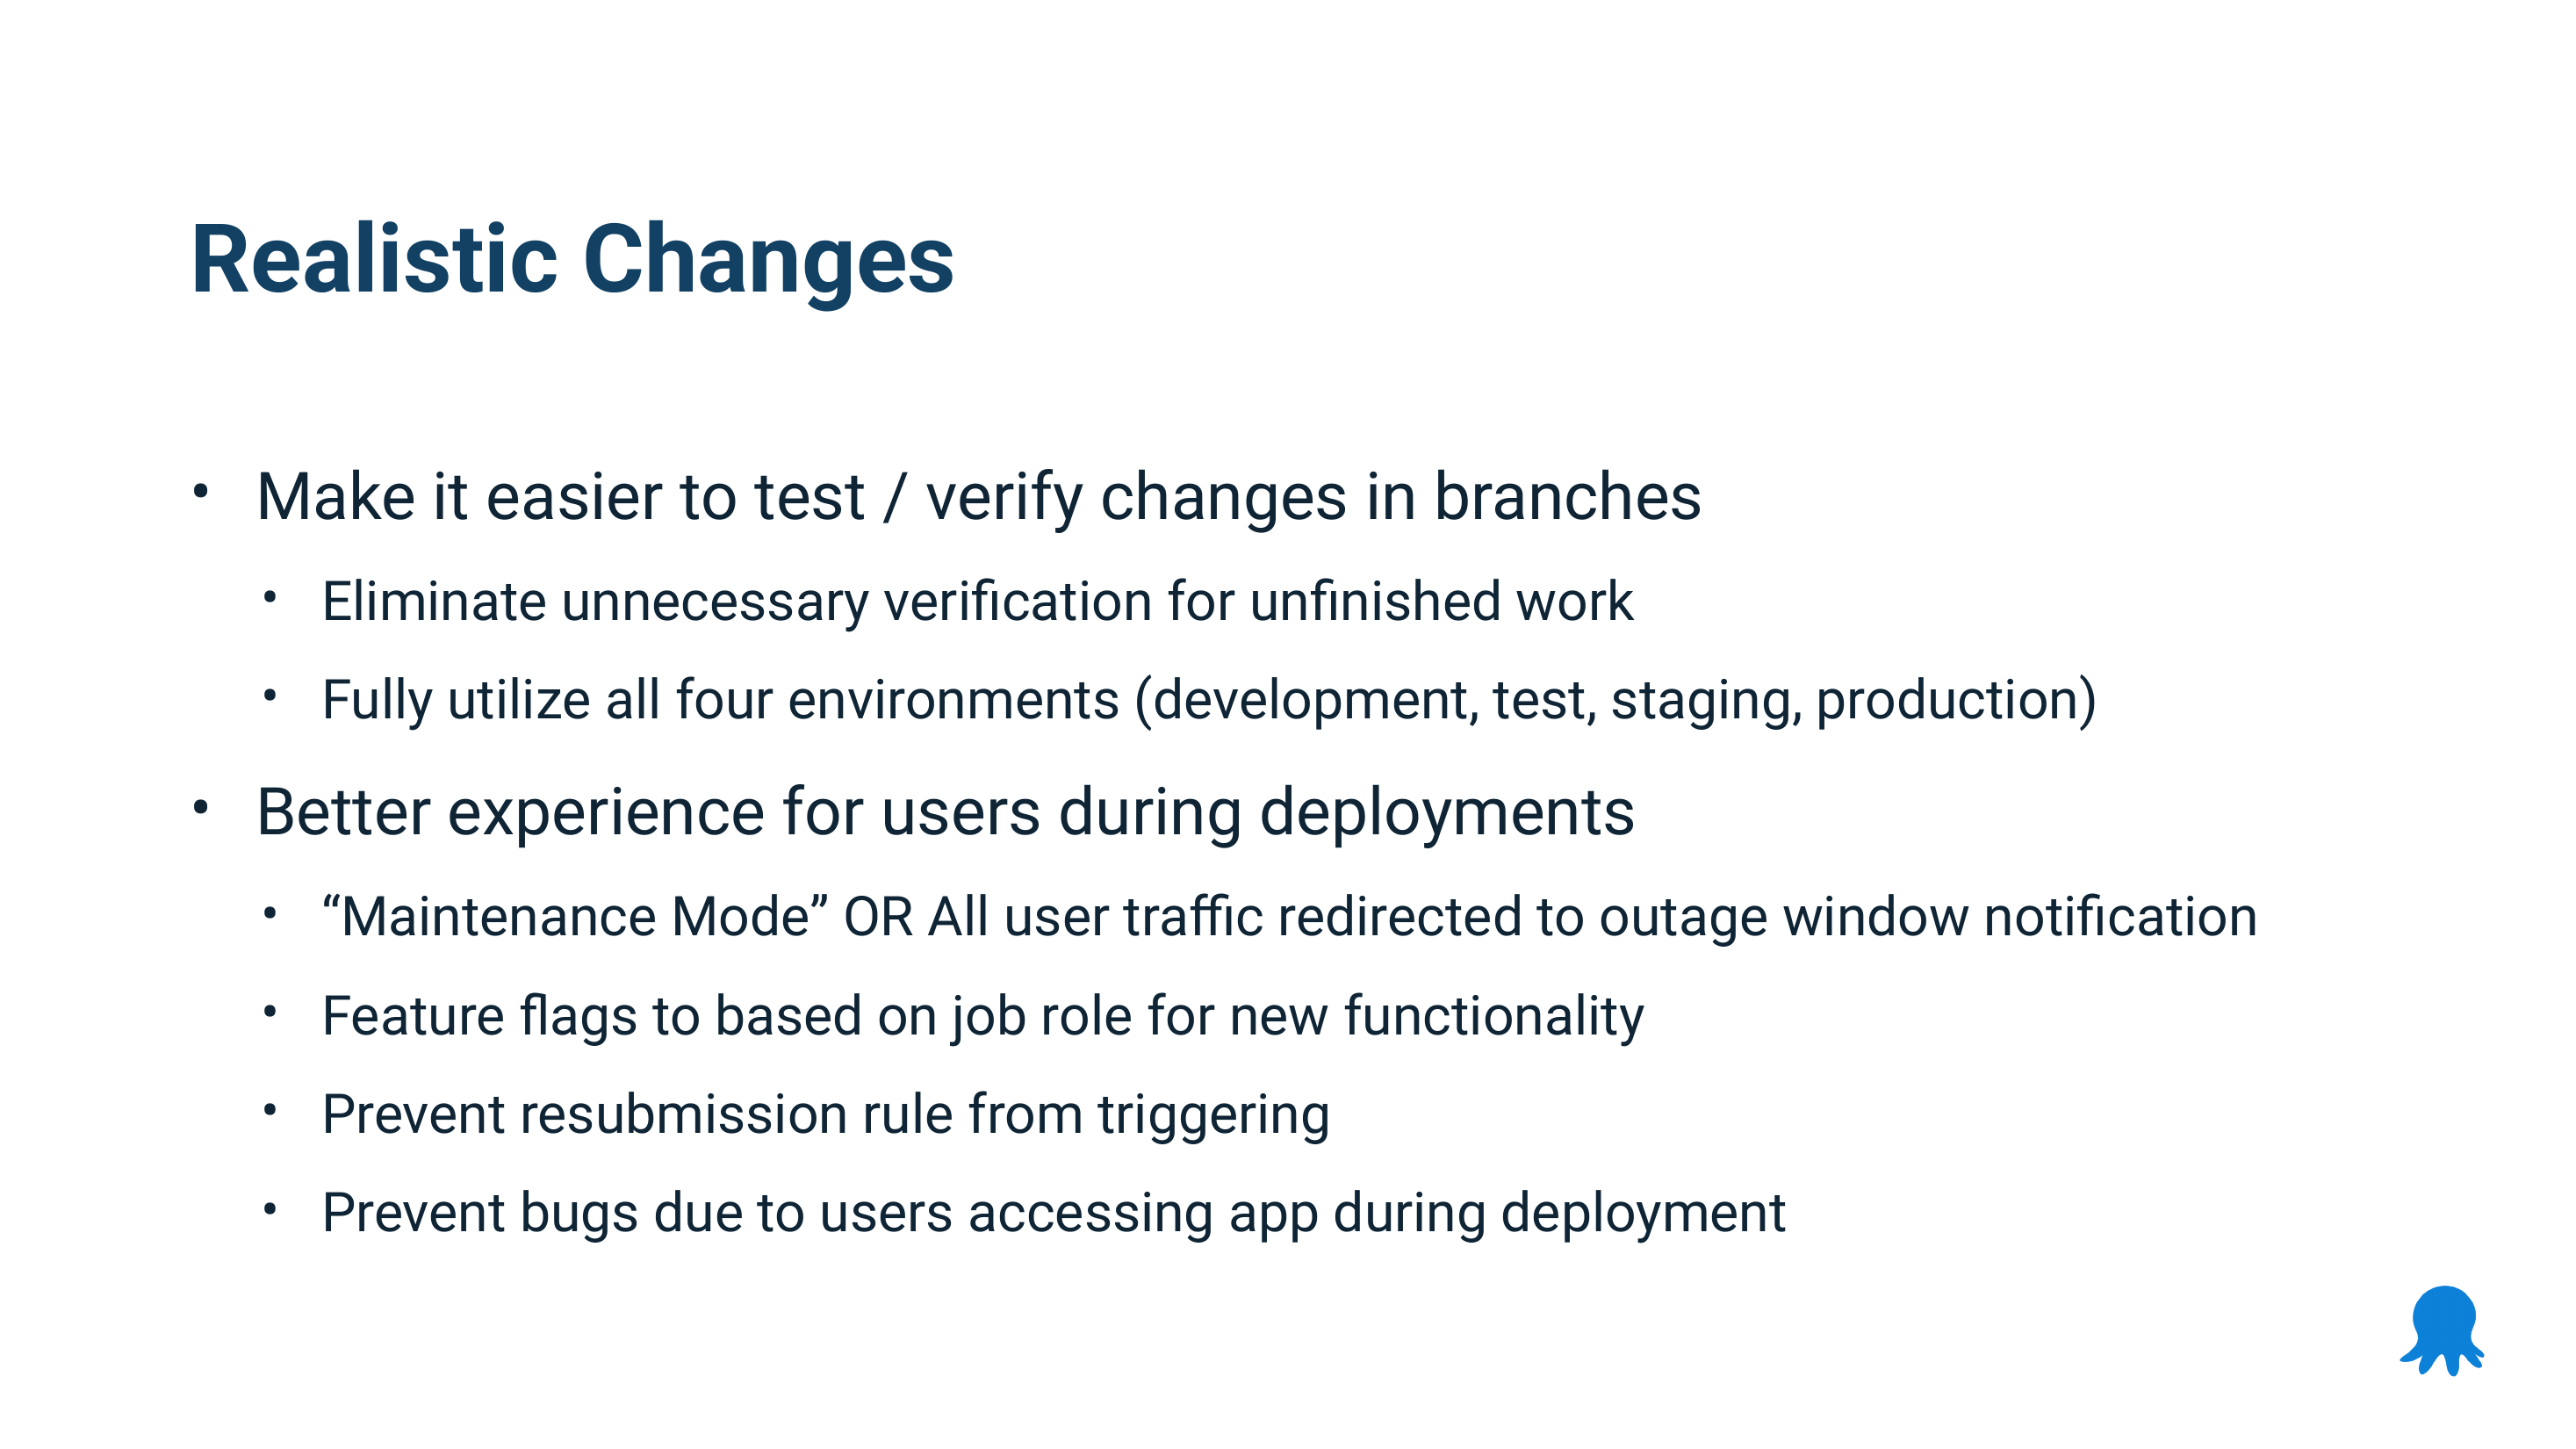

Realistic Changes
Make it easier to test / verify changes in branches
Eliminate unnecessary verification for unfinished work
Fully utilize all four environments (development, test, staging, production)
Better experience for users during deployments
“Maintenance Mode” OR All user traffic redirected to outage window notification
Feature flags to based on job role for new functionality
Prevent resubmission rule from triggering
Prevent bugs due to users accessing app during deployment